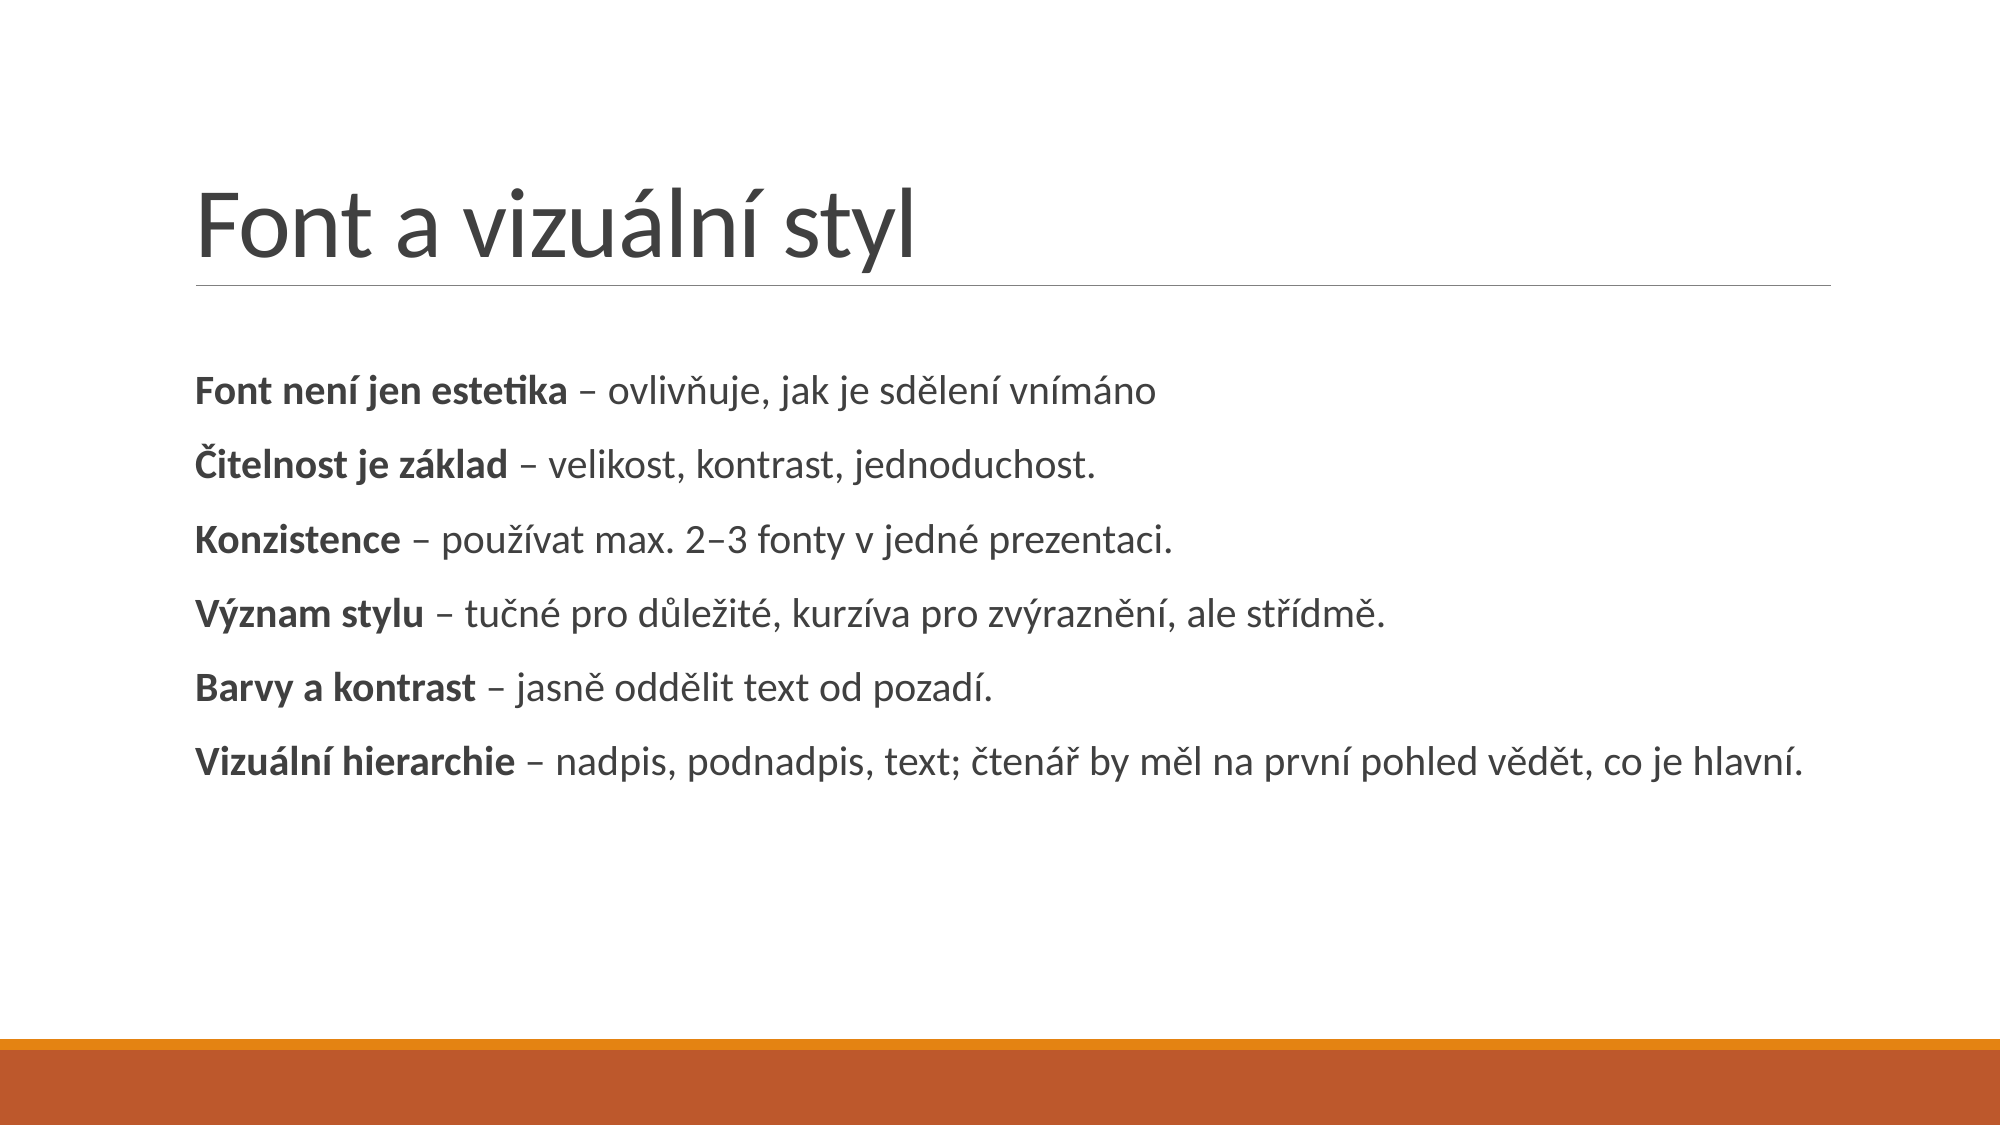

# Font a vizuální styl
Font není jen estetika – ovlivňuje, jak je sdělení vnímáno
Čitelnost je základ – velikost, kontrast, jednoduchost.
Konzistence – používat max. 2–3 fonty v jedné prezentaci.
Význam stylu – tučné pro důležité, kurzíva pro zvýraznění, ale střídmě.
Barvy a kontrast – jasně oddělit text od pozadí.
Vizuální hierarchie – nadpis, podnadpis, text; čtenář by měl na první pohled vědět, co je hlavní.